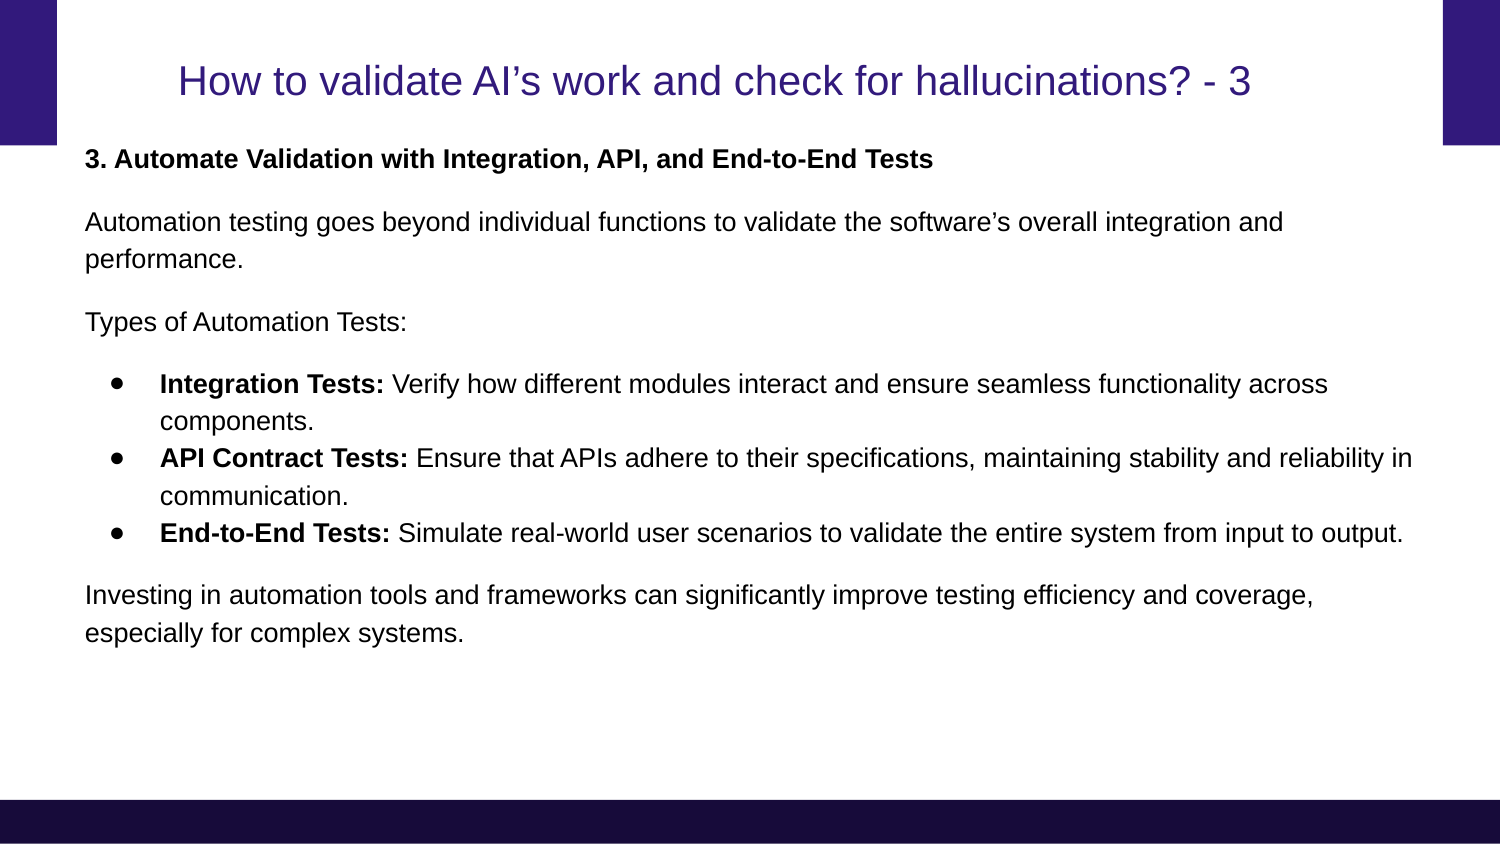

# How to validate AI’s work and check for hallucinations? - 3
3. Automate Validation with Integration, API, and End-to-End Tests
Automation testing goes beyond individual functions to validate the software’s overall integration and performance.
Types of Automation Tests:
Integration Tests: Verify how different modules interact and ensure seamless functionality across components.
API Contract Tests: Ensure that APIs adhere to their specifications, maintaining stability and reliability in communication.
End-to-End Tests: Simulate real-world user scenarios to validate the entire system from input to output.
Investing in automation tools and frameworks can significantly improve testing efficiency and coverage, especially for complex systems.